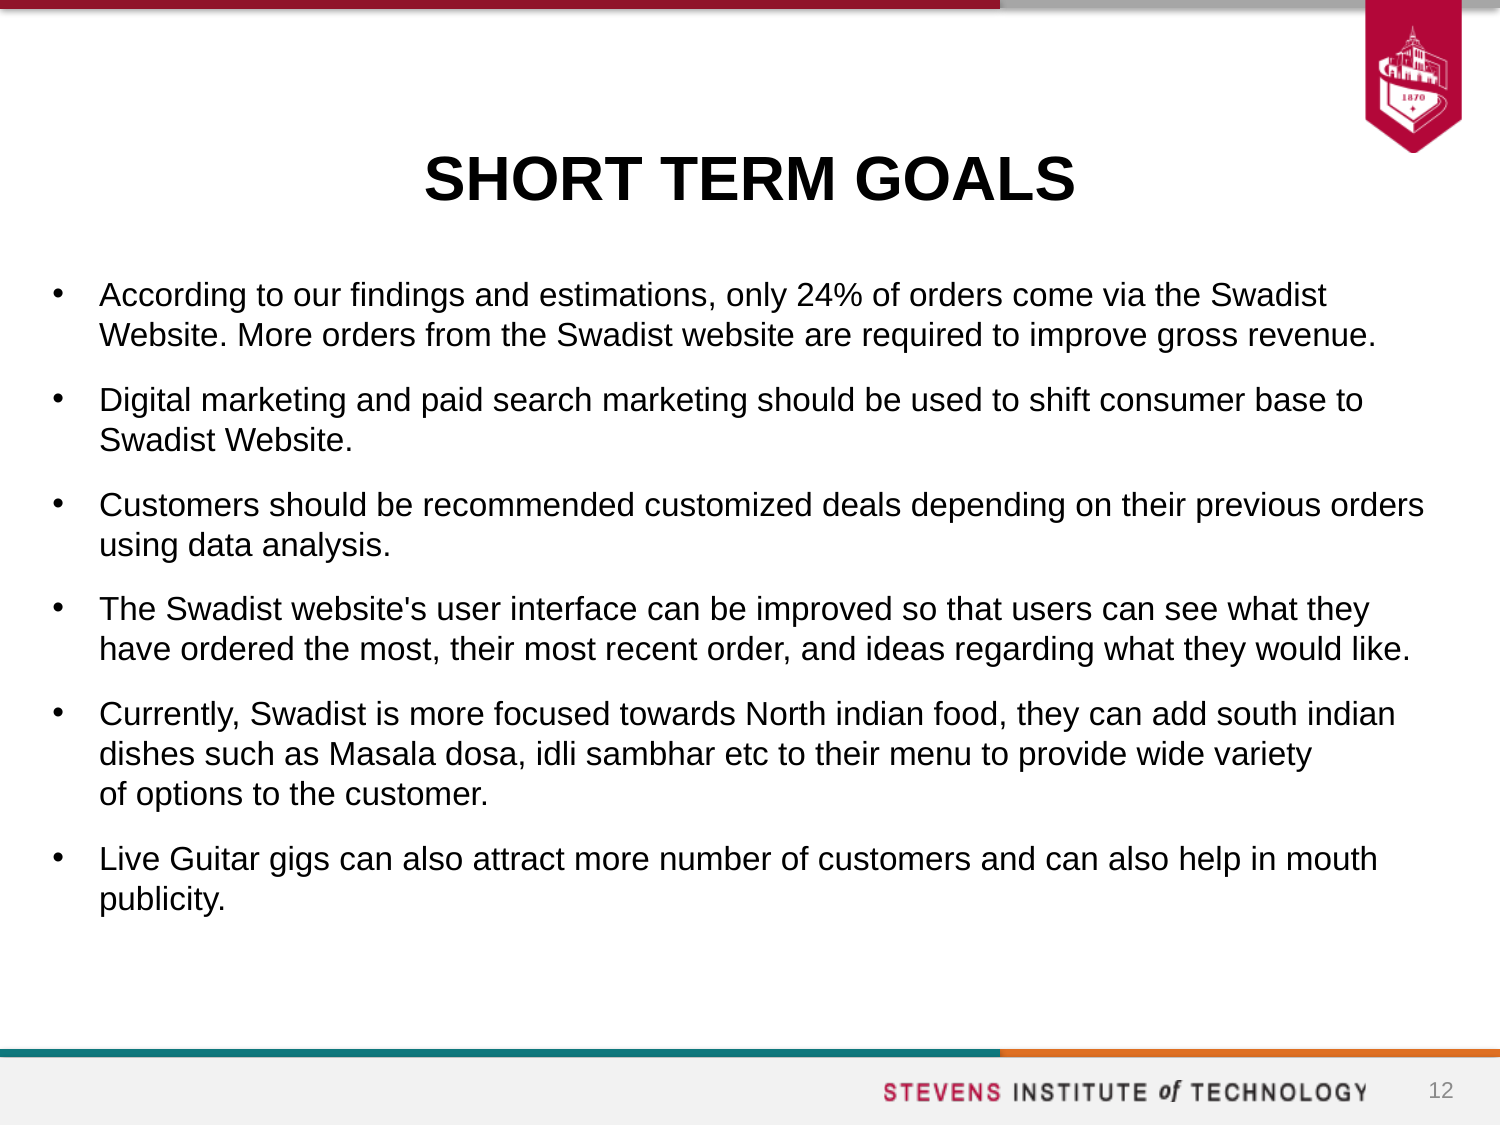

# SHORT TERM GOALS
According to our findings and estimations, only 24% of orders come via the Swadist Website. More orders from the Swadist website are required to improve gross revenue.
Digital marketing and paid search marketing should be used to shift consumer base to Swadist Website.
Customers should be recommended customized deals depending on their previous orders using data analysis.
The Swadist website's user interface can be improved so that users can see what they have ordered the most, their most recent order, and ideas regarding what they would like.
Currently, Swadist is more focused towards North indian food, they can add south indian dishes such as Masala dosa, idli sambhar etc to their menu to provide wide variety of options to the customer.
Live Guitar gigs can also attract more number of customers and can also help in mouth publicity.

12